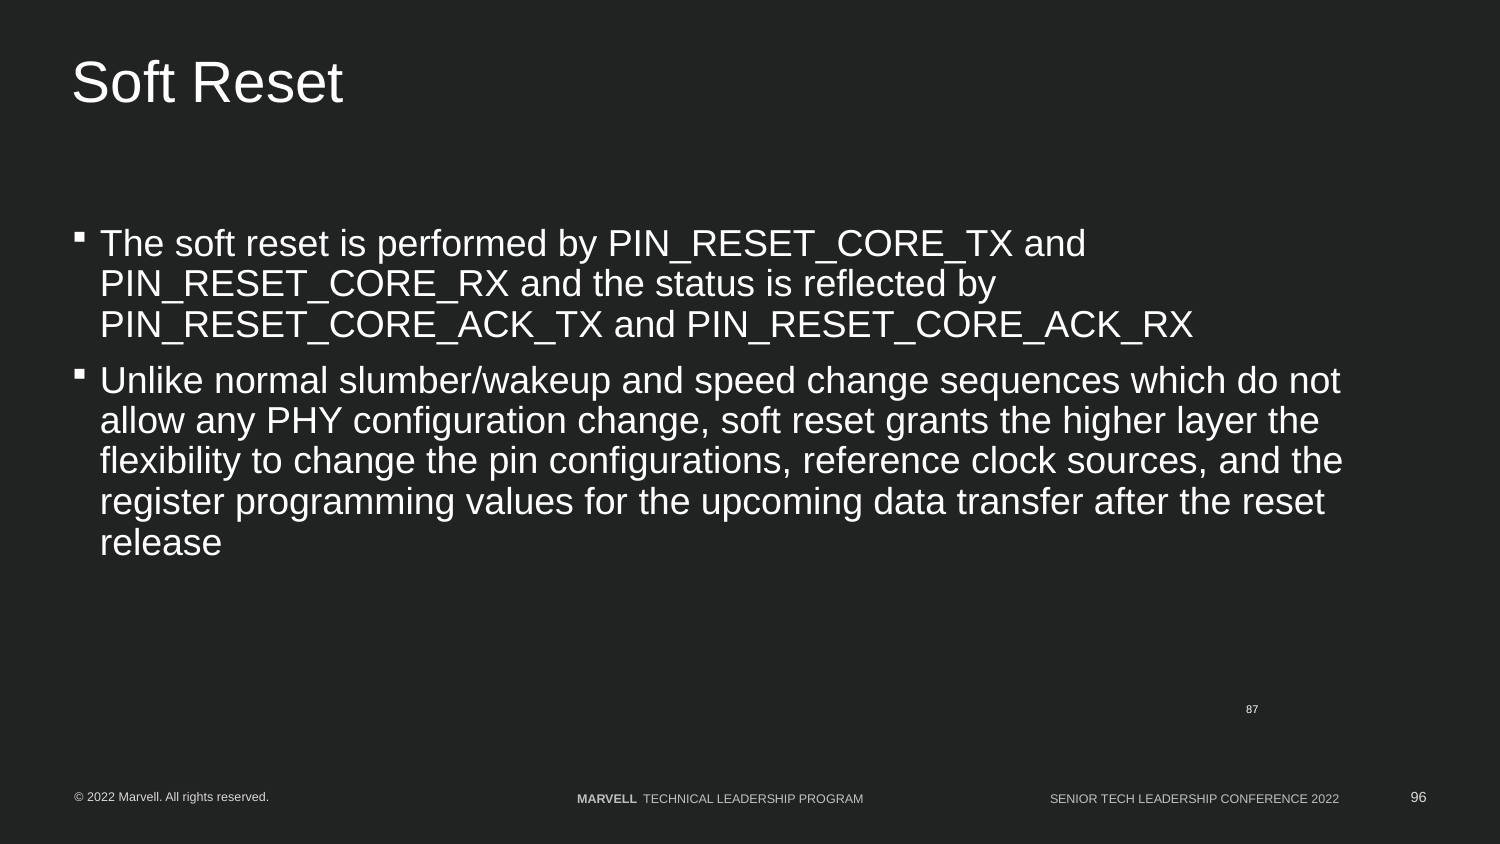

# Soft Reset
The soft reset is performed by PIN_RESET_CORE_TX and PIN_RESET_CORE_RX and the status is reflected by PIN_RESET_CORE_ACK_TX and PIN_RESET_CORE_ACK_RX
Unlike normal slumber/wakeup and speed change sequences which do not allow any PHY configuration change, soft reset grants the higher layer the flexibility to change the pin configurations, reference clock sources, and the register programming values for the upcoming data transfer after the reset release

87